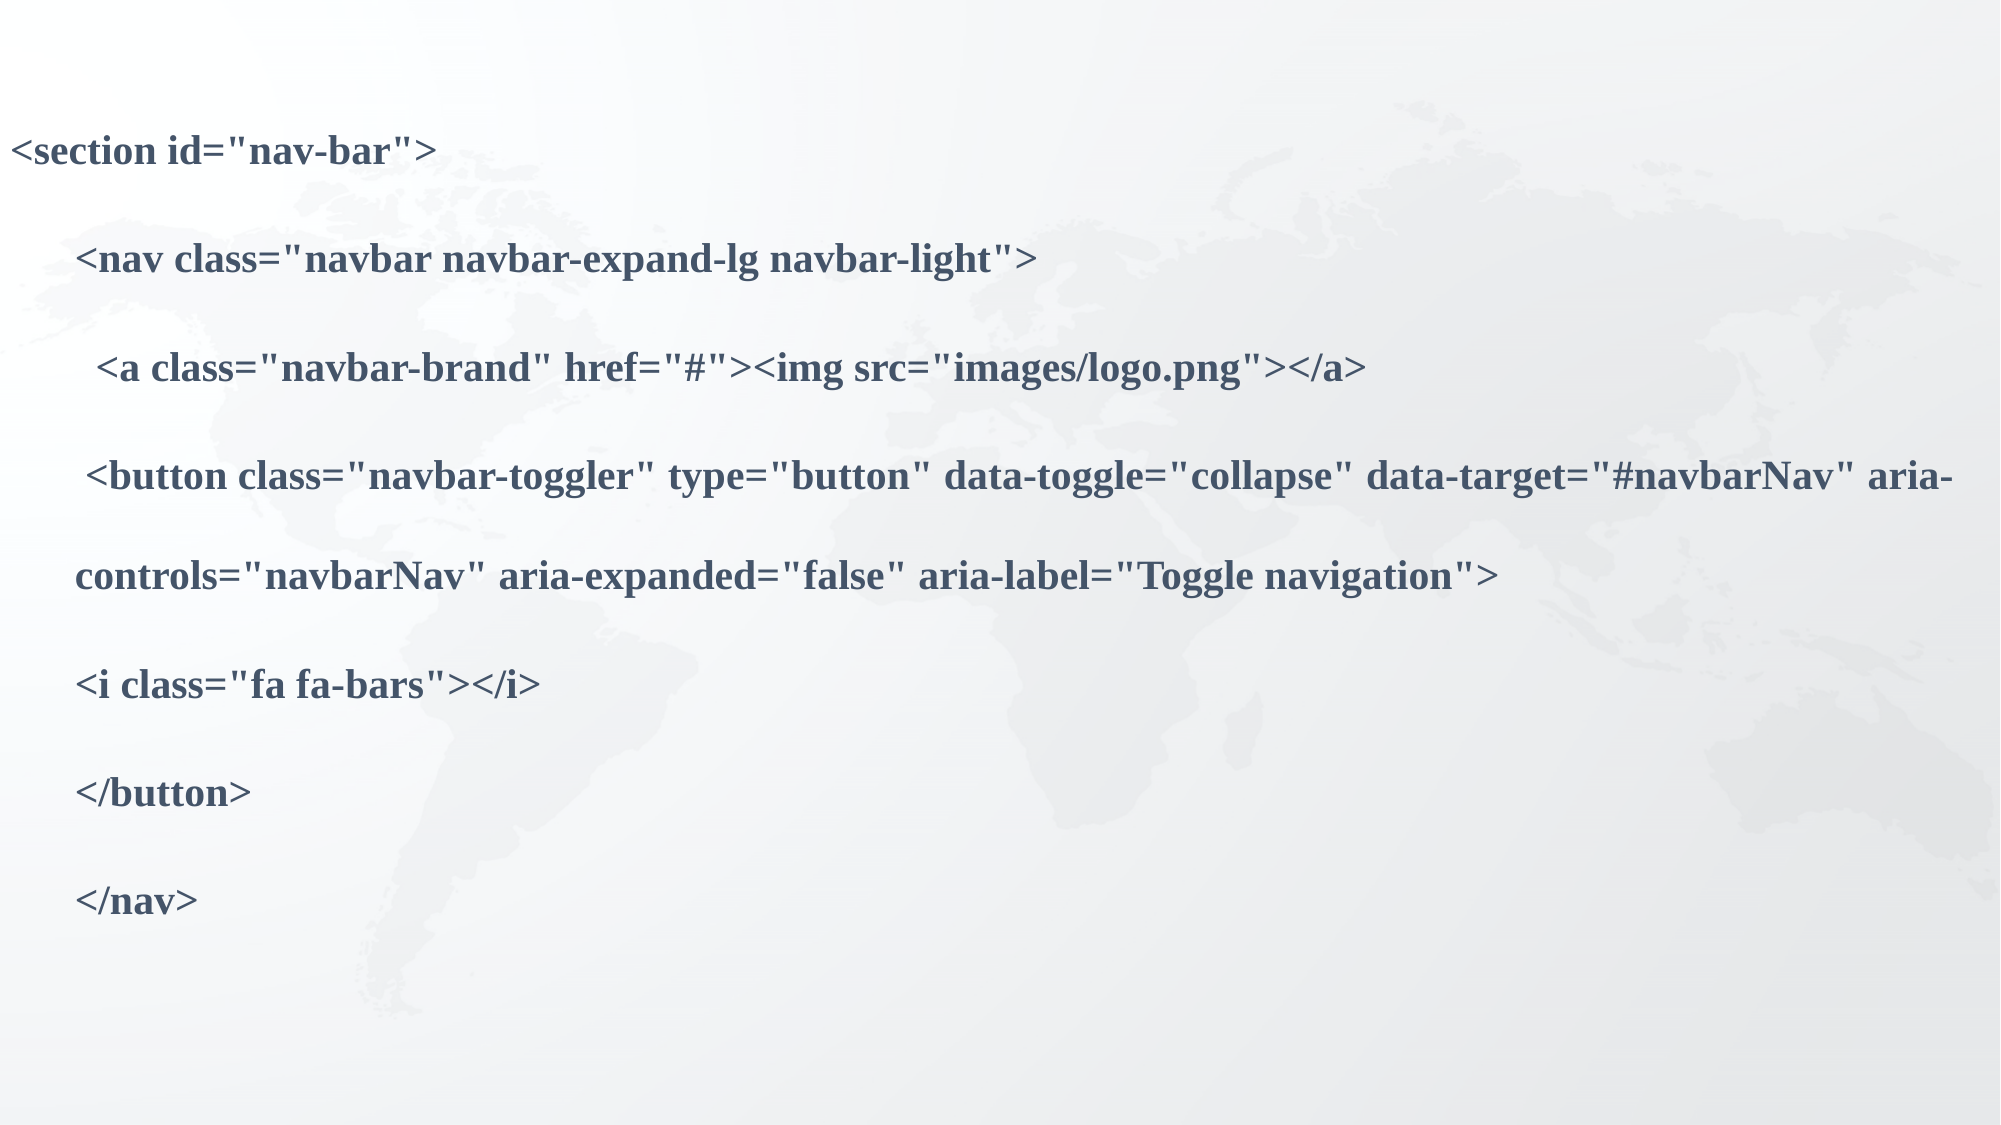

<section id="nav-bar">
<nav class="navbar navbar-expand-lg navbar-light">
  <a class="navbar-brand" href="#"><img src="images/logo.png"></a>
 <button class="navbar-toggler" type="button" data-toggle="collapse" data-target="#navbarNav" aria-controls="navbarNav" aria-expanded="false" aria-label="Toggle navigation">
<i class="fa fa-bars"></i>
</button>
</nav>